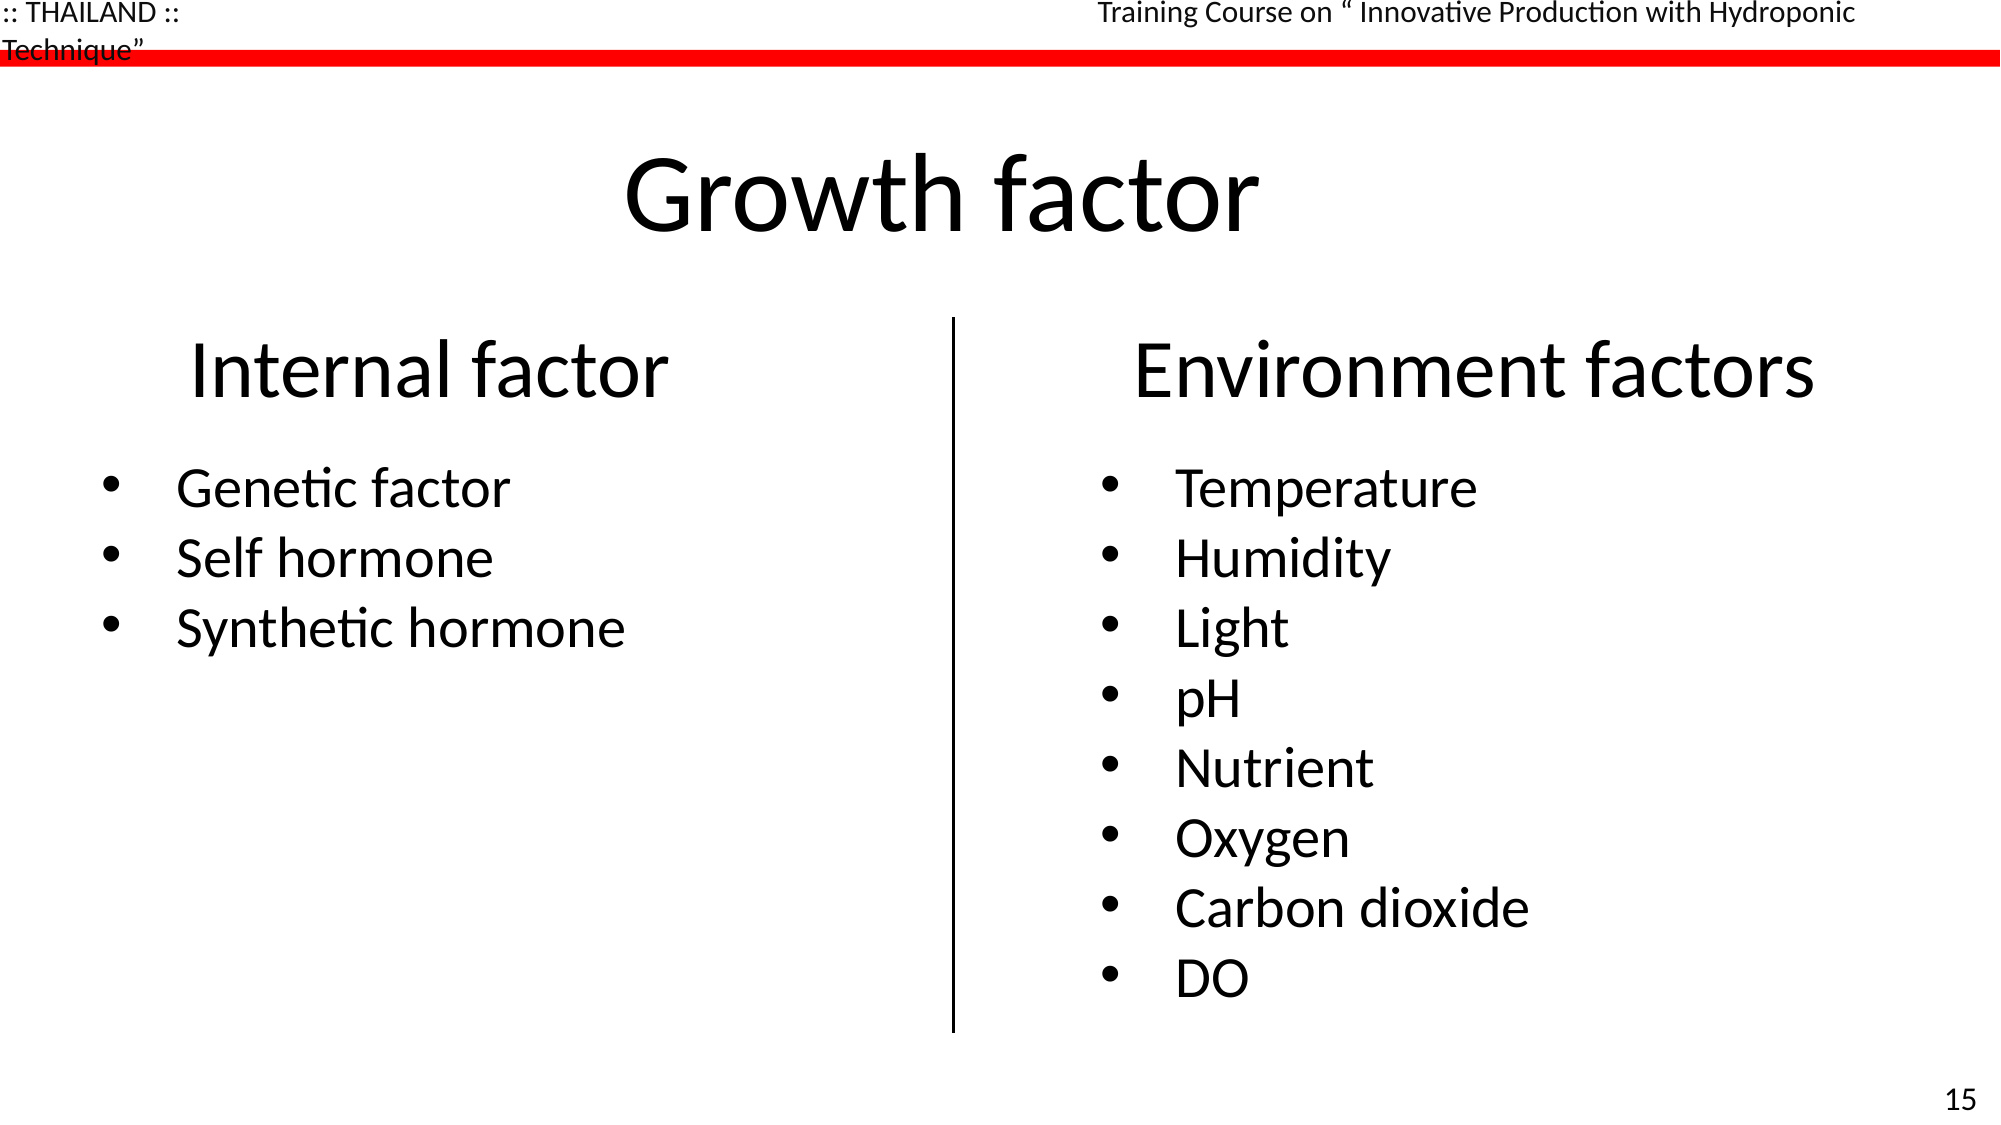

:: THAILAND :: 					                            Training Course on “ Innovative Production with Hydroponic Technique”

# Growth factor
Environment factors
Internal factor
Genetic factor
Self hormone
Synthetic hormone
Temperature
Humidity
Light
pH
Nutrient
Oxygen
Carbon dioxide
DO
15